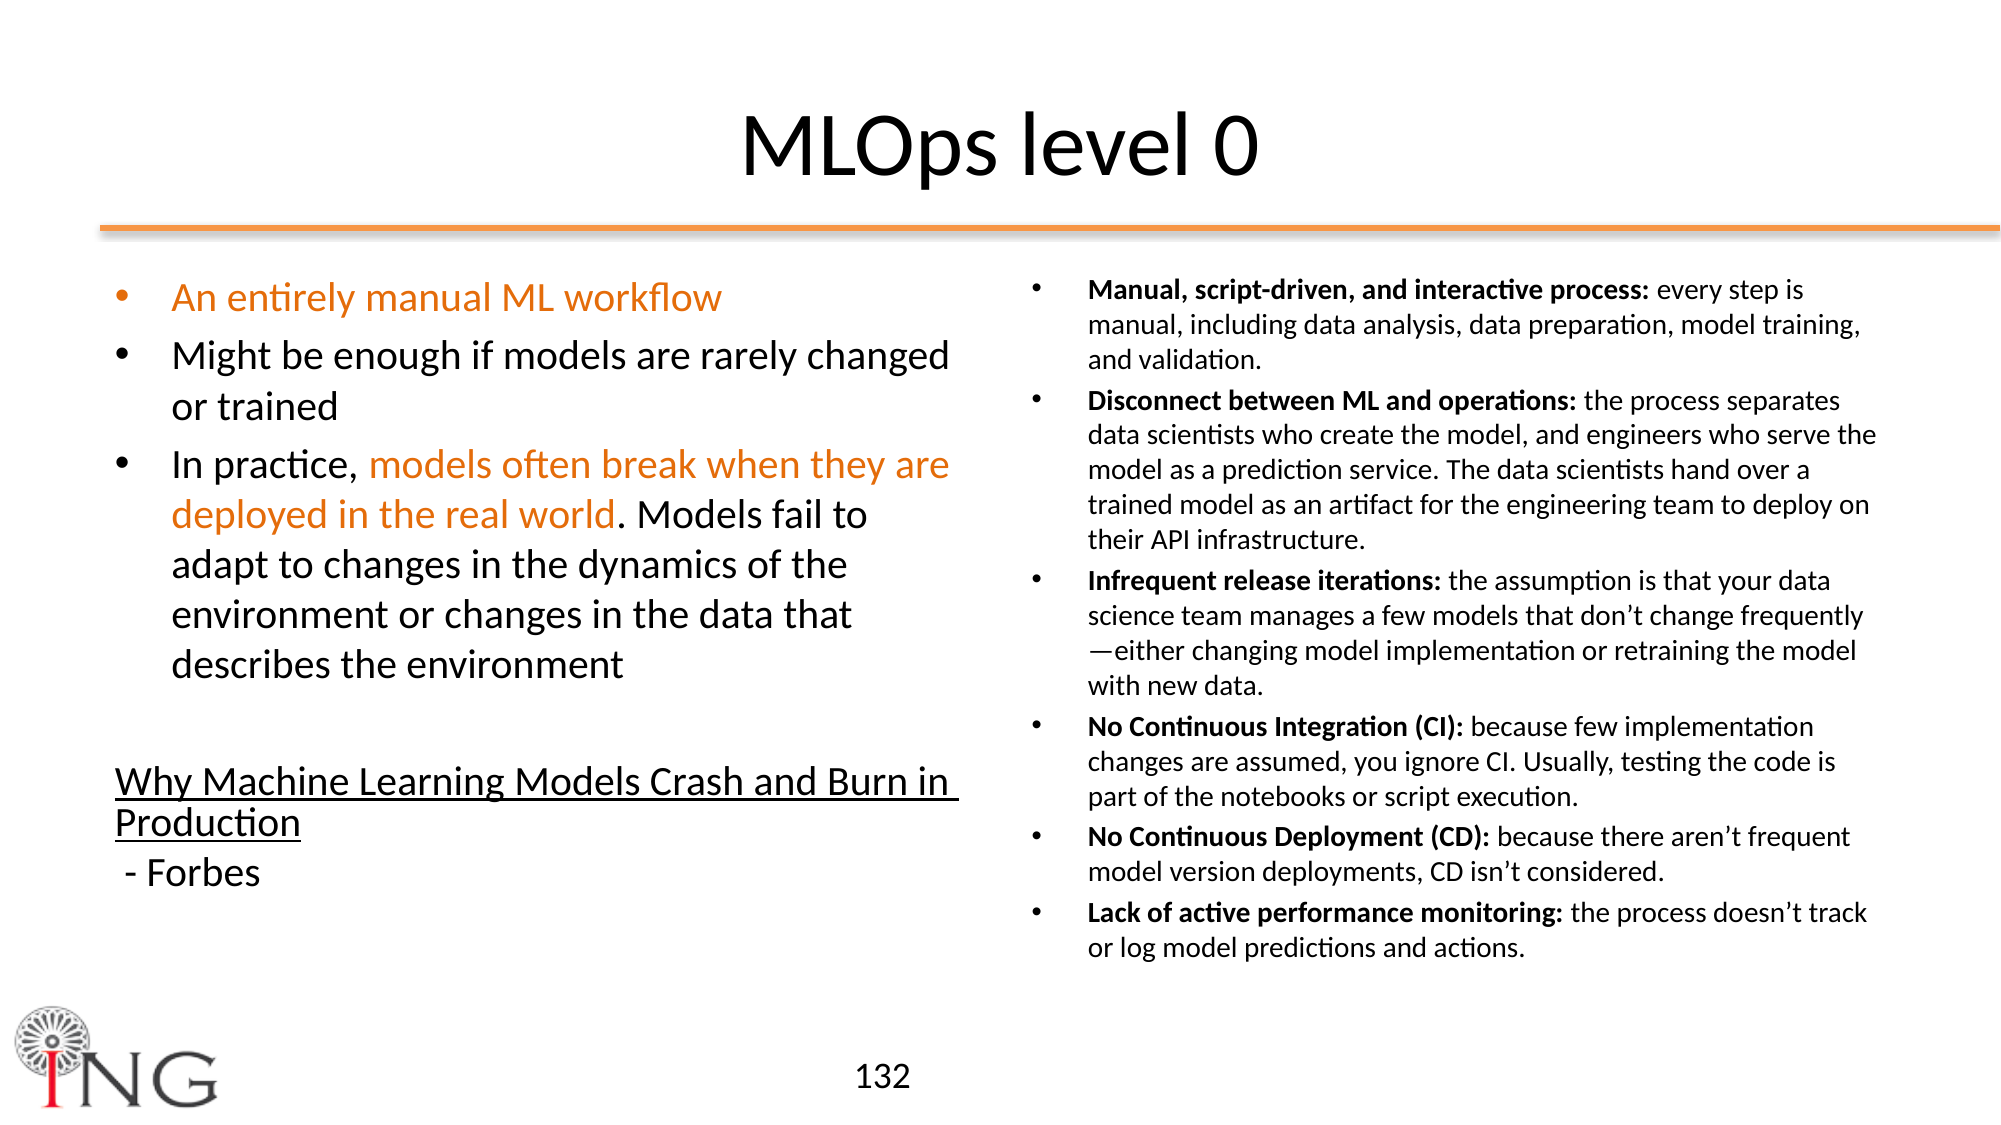

# MLOps level 0
An entirely manual ML workflow
Might be enough if models are rarely changed or trained
In practice, models often break when they are deployed in the real world. Models fail to adapt to changes in the dynamics of the environment or changes in the data that describes the environment

Why Machine Learning Models Crash and Burn in Production - Forbes
Manual, script-driven, and interactive process: every step is manual, including data analysis, data preparation, model training, and validation.
Disconnect between ML and operations: the process separates data scientists who create the model, and engineers who serve the model as a prediction service. The data scientists hand over a trained model as an artifact for the engineering team to deploy on their API infrastructure.
Infrequent release iterations: the assumption is that your data science team manages a few models that don’t change frequently—either changing model implementation or retraining the model with new data.
No Continuous Integration (CI): because few implementation changes are assumed, you ignore CI. Usually, testing the code is part of the notebooks or script execution.
No Continuous Deployment (CD): because there aren’t frequent model version deployments, CD isn’t considered.
Lack of active performance monitoring: the process doesn’t track or log model predictions and actions.

132